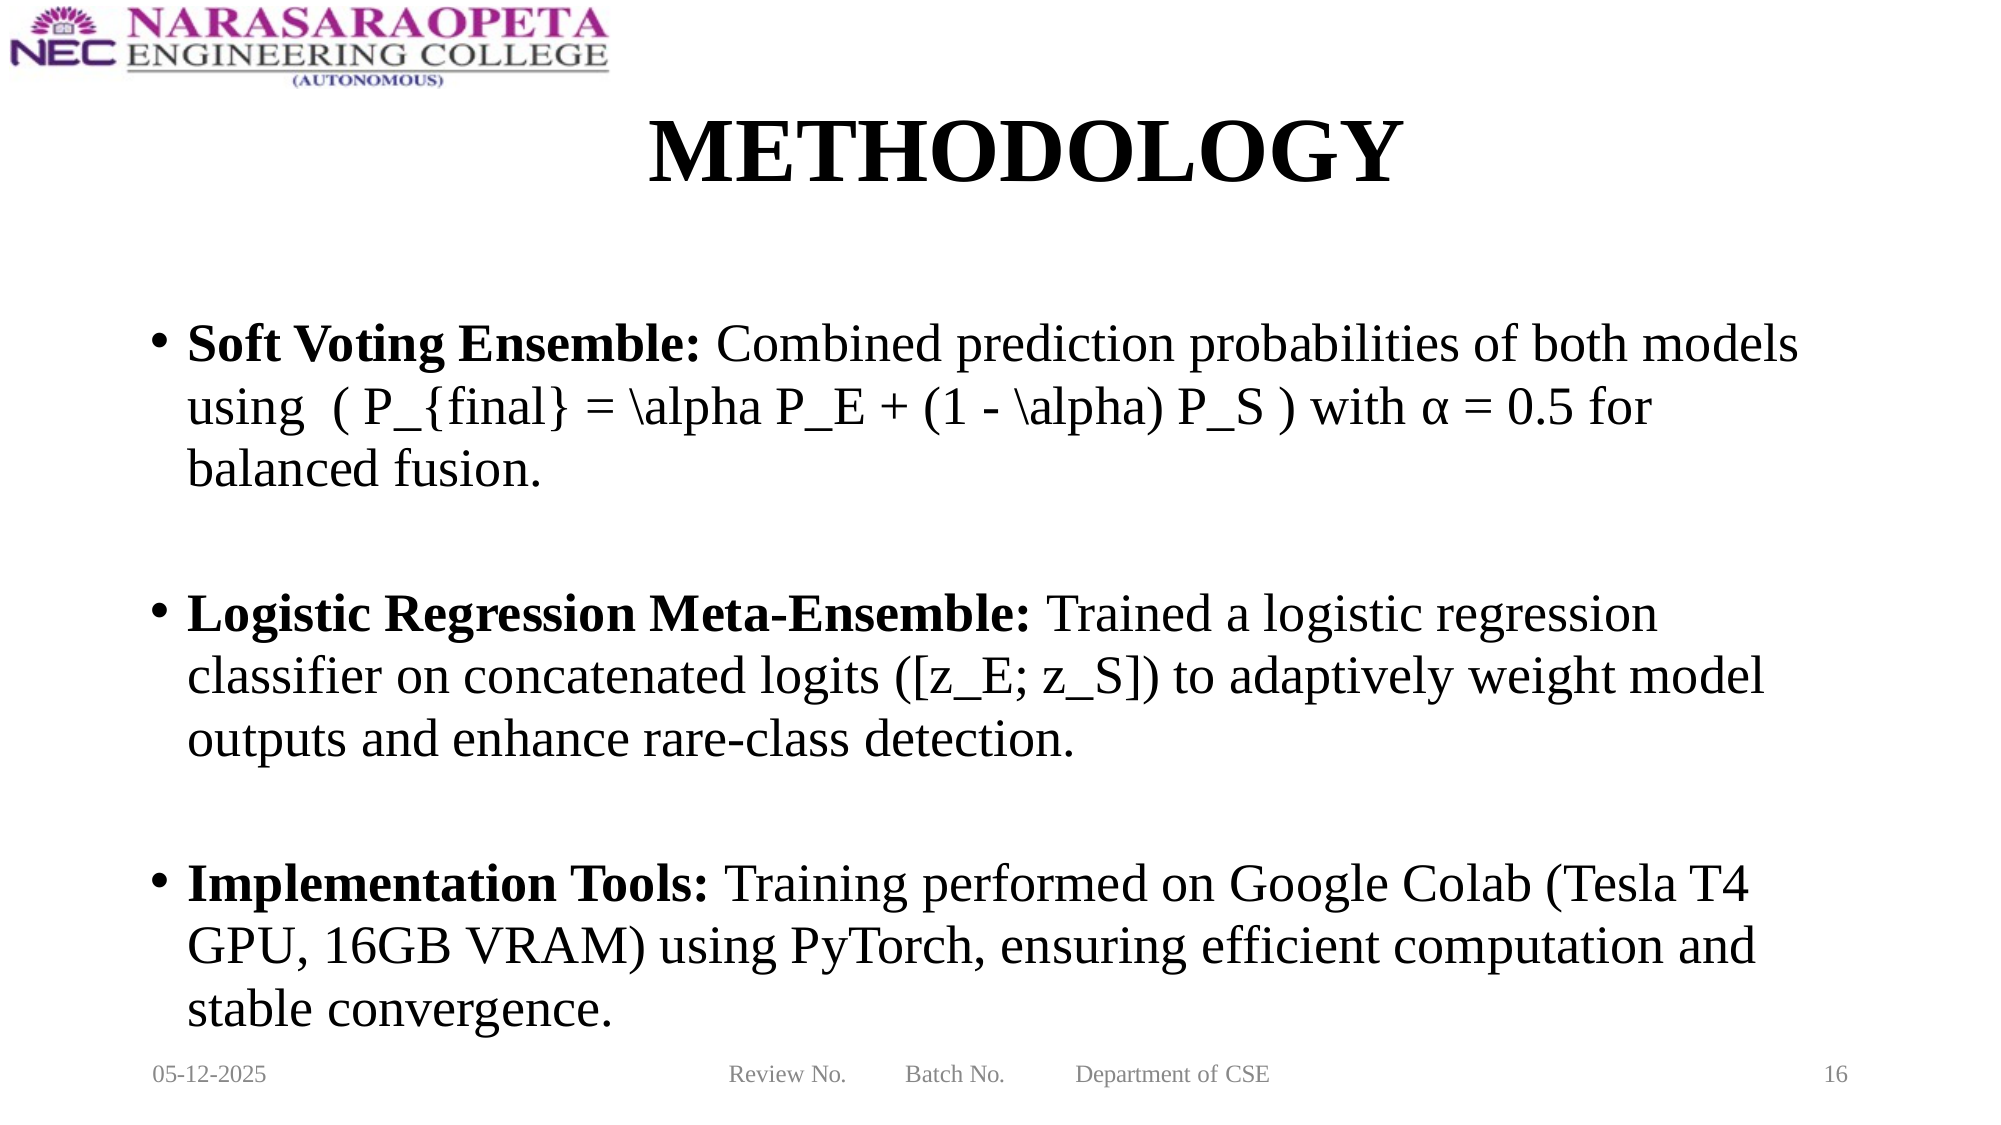

# METHODOLOGY
Soft Voting Ensemble: Combined prediction probabilities of both models using  ( P_{final} = \alpha P_E + (1 - \alpha) P_S ) with α = 0.5 for balanced fusion.

Logistic Regression Meta-Ensemble: Trained a logistic regression classifier on concatenated logits ([z_E; z_S]) to adaptively weight model outputs and enhance rare-class detection.

Implementation Tools: Training performed on Google Colab (Tesla T4 GPU, 16GB VRAM) using PyTorch, ensuring efficient computation and stable convergence.
05-12-2025

Review No.
Batch No.
Department of CSE
16